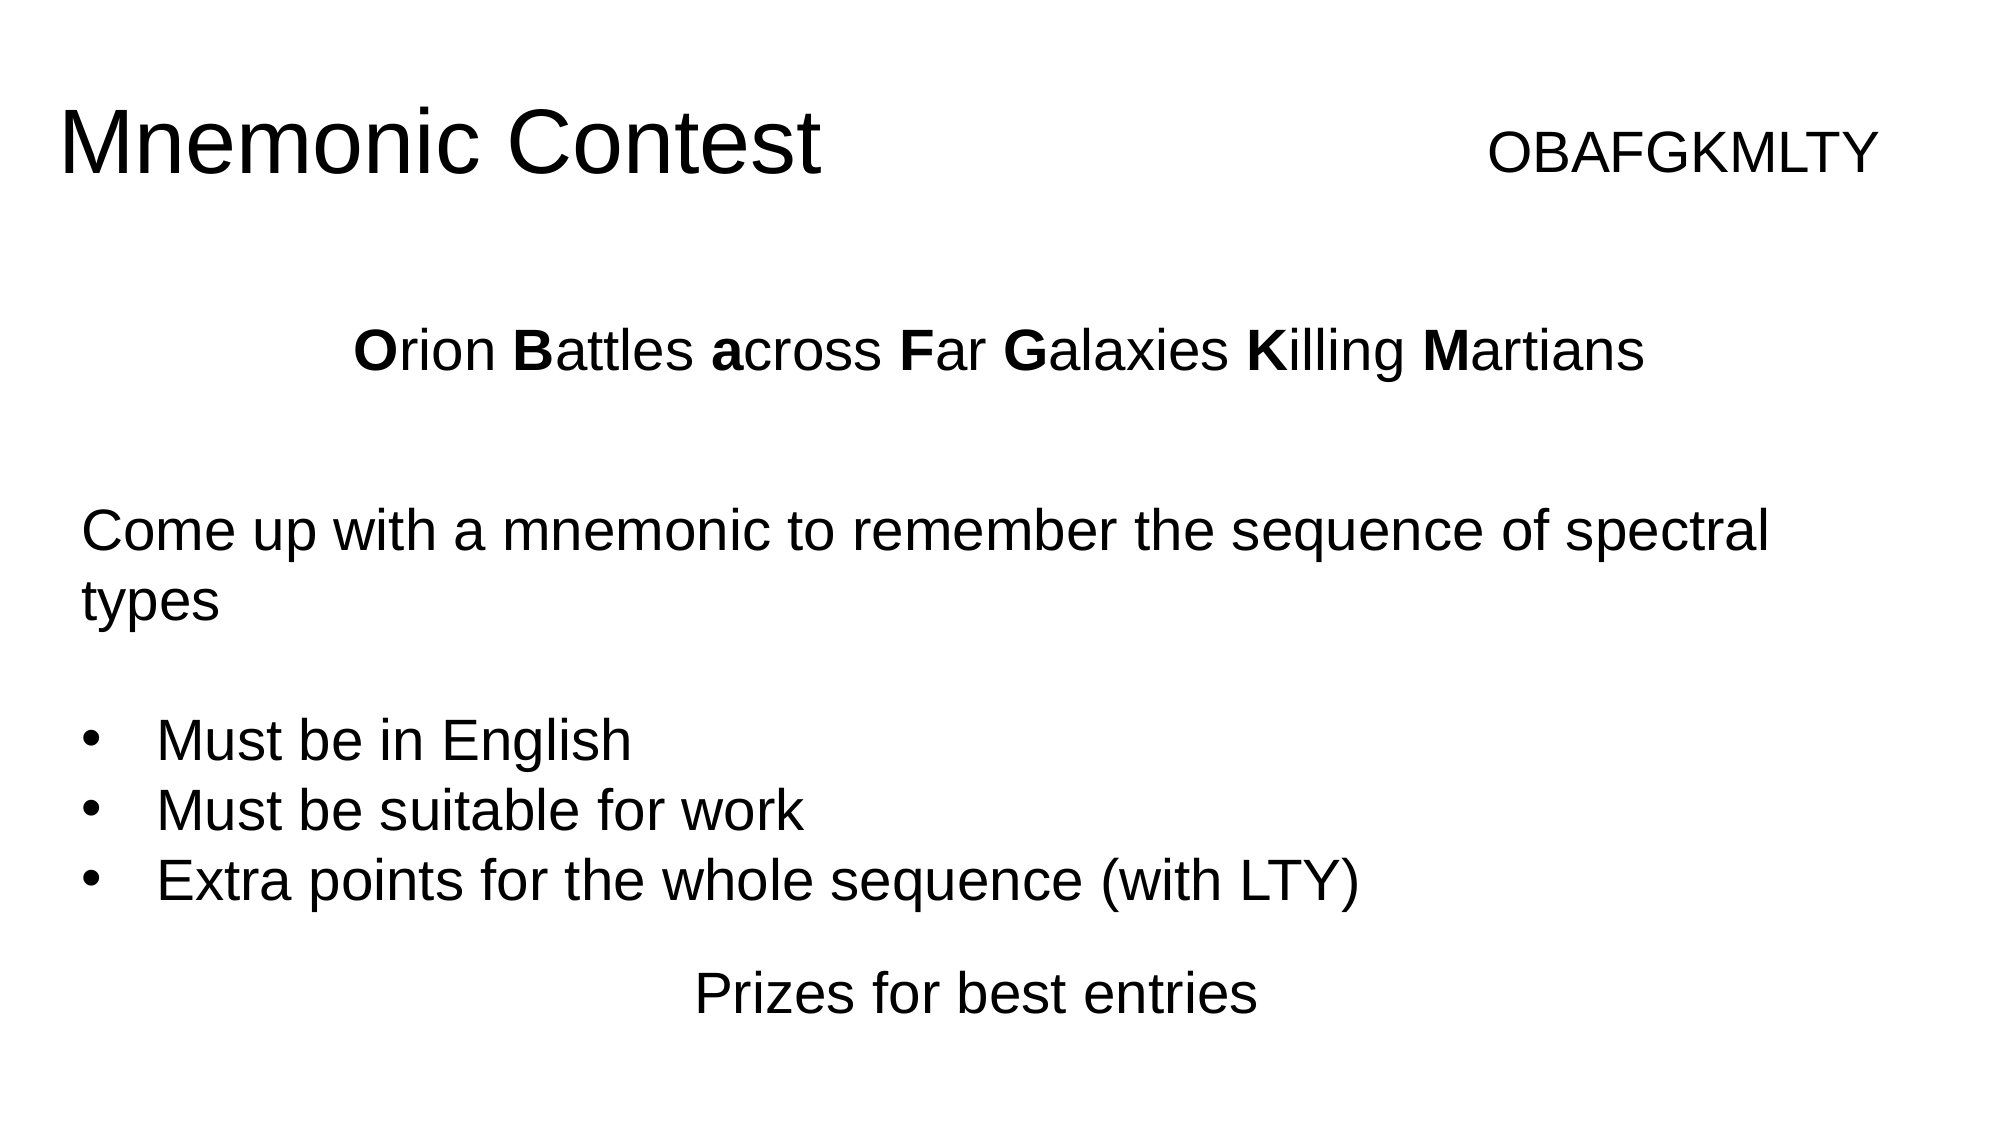

# Mnemonic Contest
OBAFGKMLTY
Orion Battles across Far Galaxies Killing Martians
Come up with a mnemonic to remember the sequence of spectral types

Must be in English
Must be suitable for work
Extra points for the whole sequence (with LTY)
Prizes for best entries